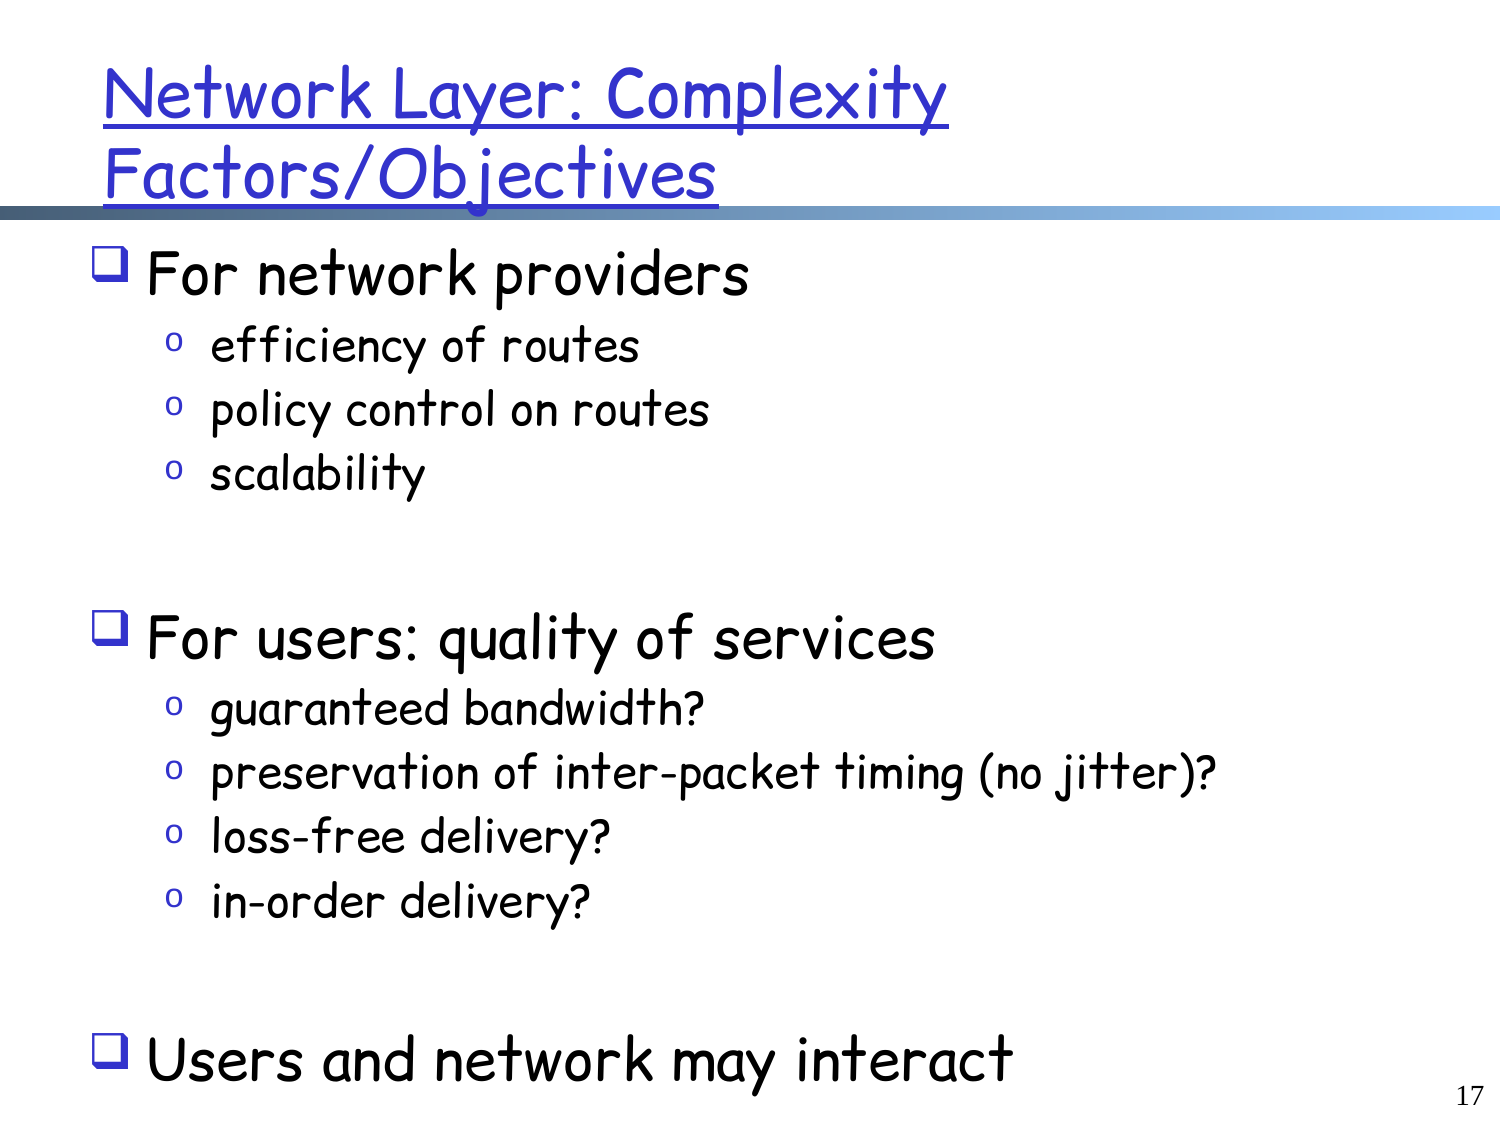

# Network Layer: Complexity Factors/Objectives
For network providers
efficiency of routes
policy control on routes
scalability

For users: quality of services
guaranteed bandwidth?
preservation of inter-packet timing (no jitter)?
loss-free delivery?
in-order delivery?

Users and network may interact
17